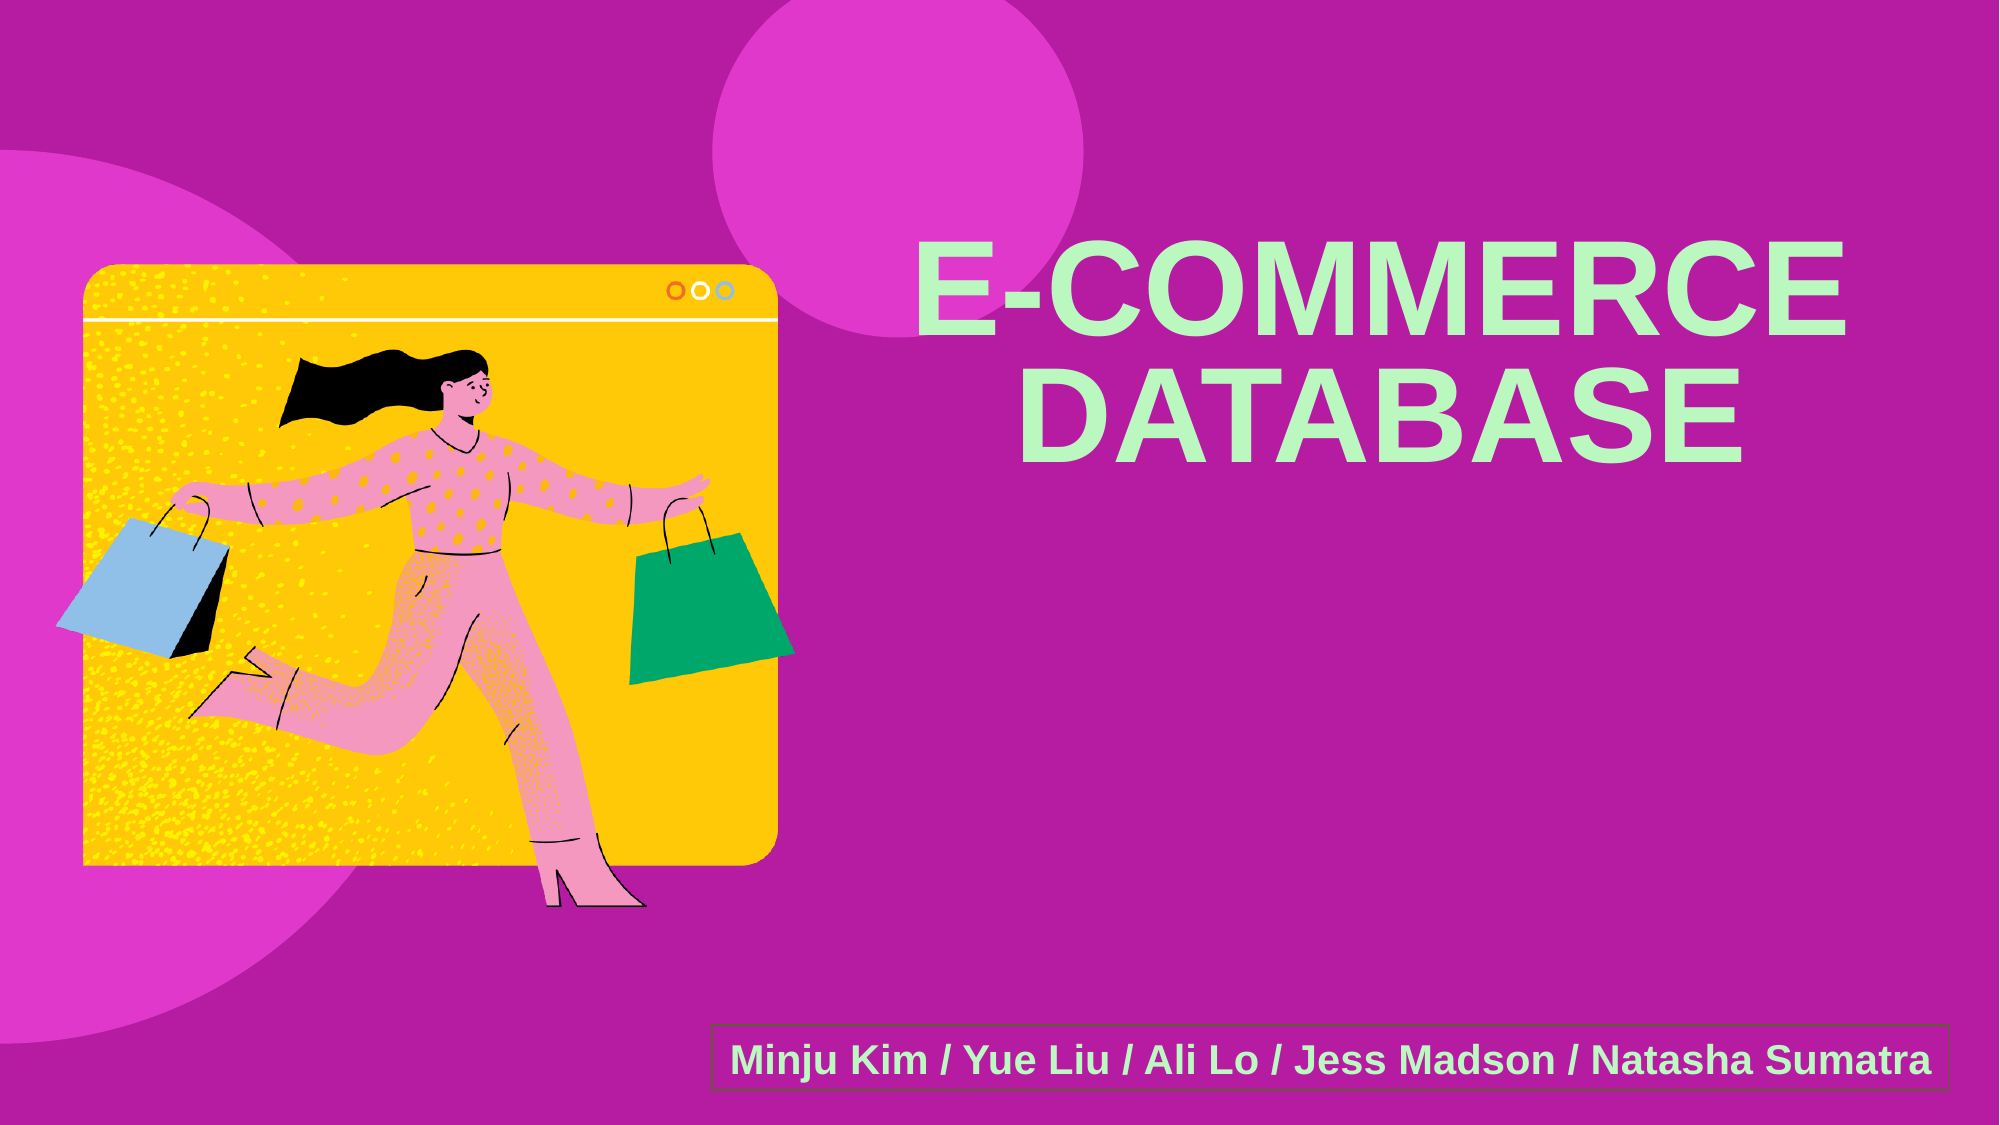

# E-COMMERCE DATABASE
Minju Kim / Yue Liu / Ali Lo / Jess Madson / Natasha Sumatra